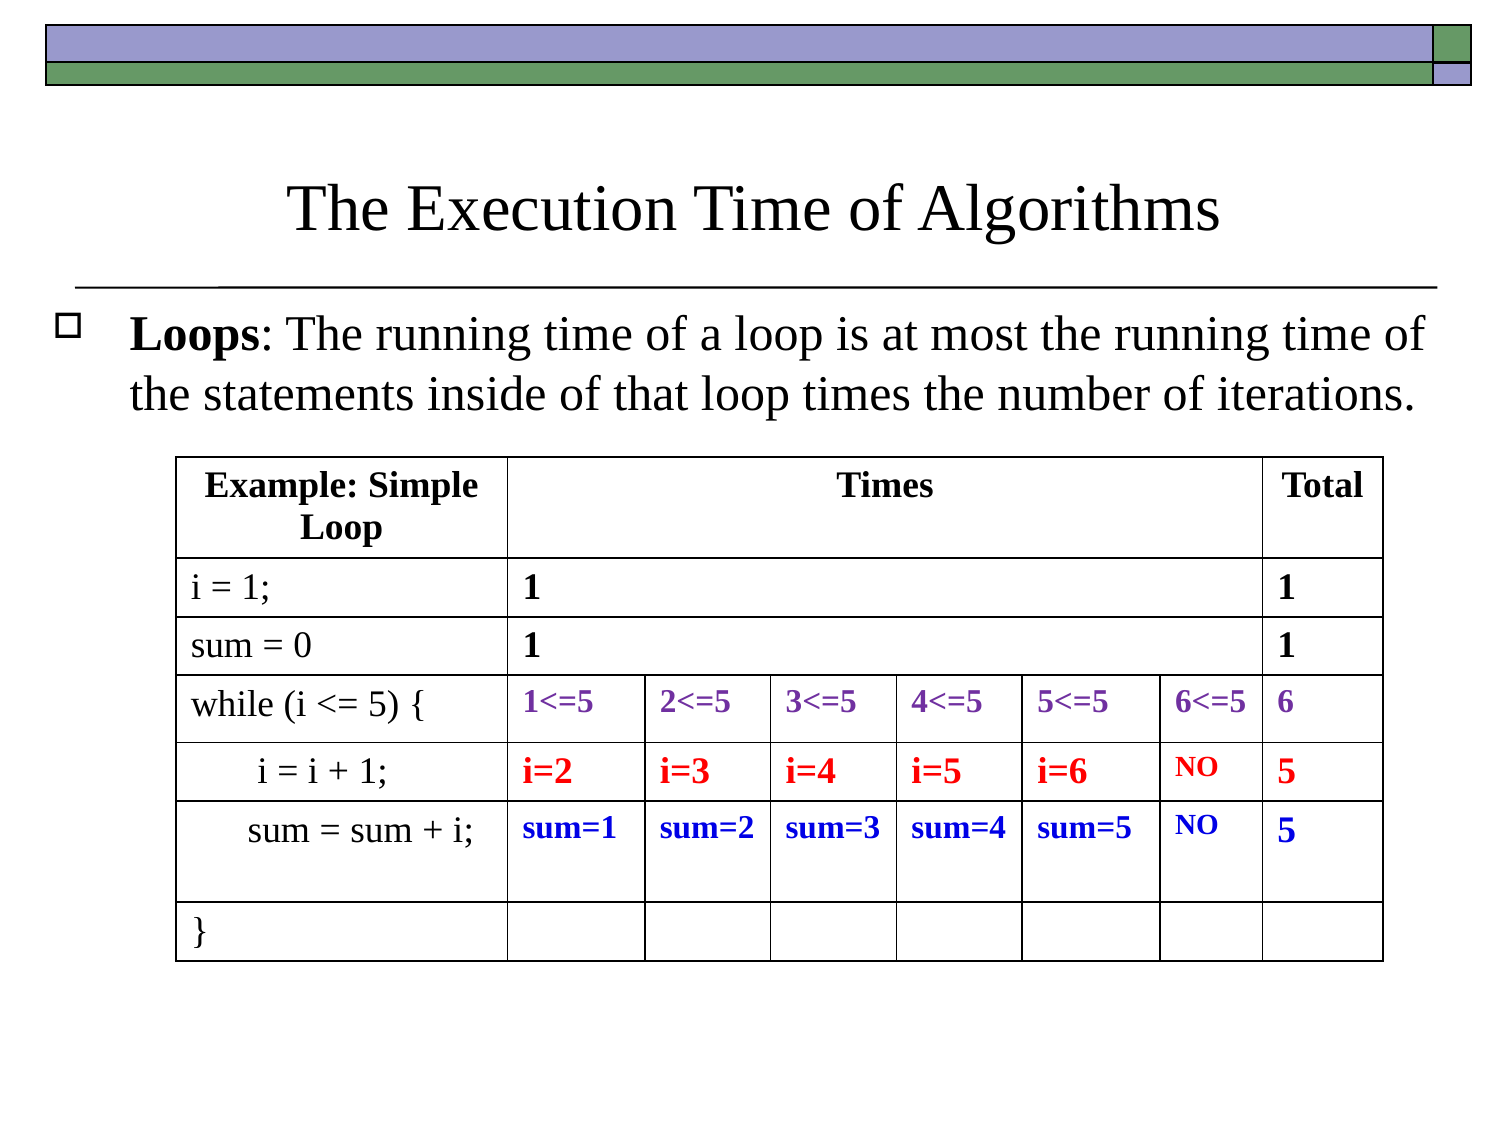

# The Execution Time of Algorithms
Loops: The running time of a loop is at most the running time of the statements inside of that loop times the number of iterations.

| Example: Simple Loop | Times |  |  |  |  |  | Total |
| --- | --- | --- | --- | --- | --- | --- | --- |
| i = 1; | 1 |  |  |  |  |  | 1 |
| sum = 0 | 1 |  |  |  |  |  | 1 |
| while (i <= 5) { | 1<=5 | 2<=5 | 3<=5 | 4<=5 | 5<=5 | 6<=5 | 6 |
| i = i + 1; | i=2 | i=3 | i=4 | i=5 | i=6 | NO | 5 |
| sum = sum + i; | sum=1 | sum=2 | sum=3 | sum=4 | sum=5 | NO | 5 |
| } |  |  |  |  |  |  |  |